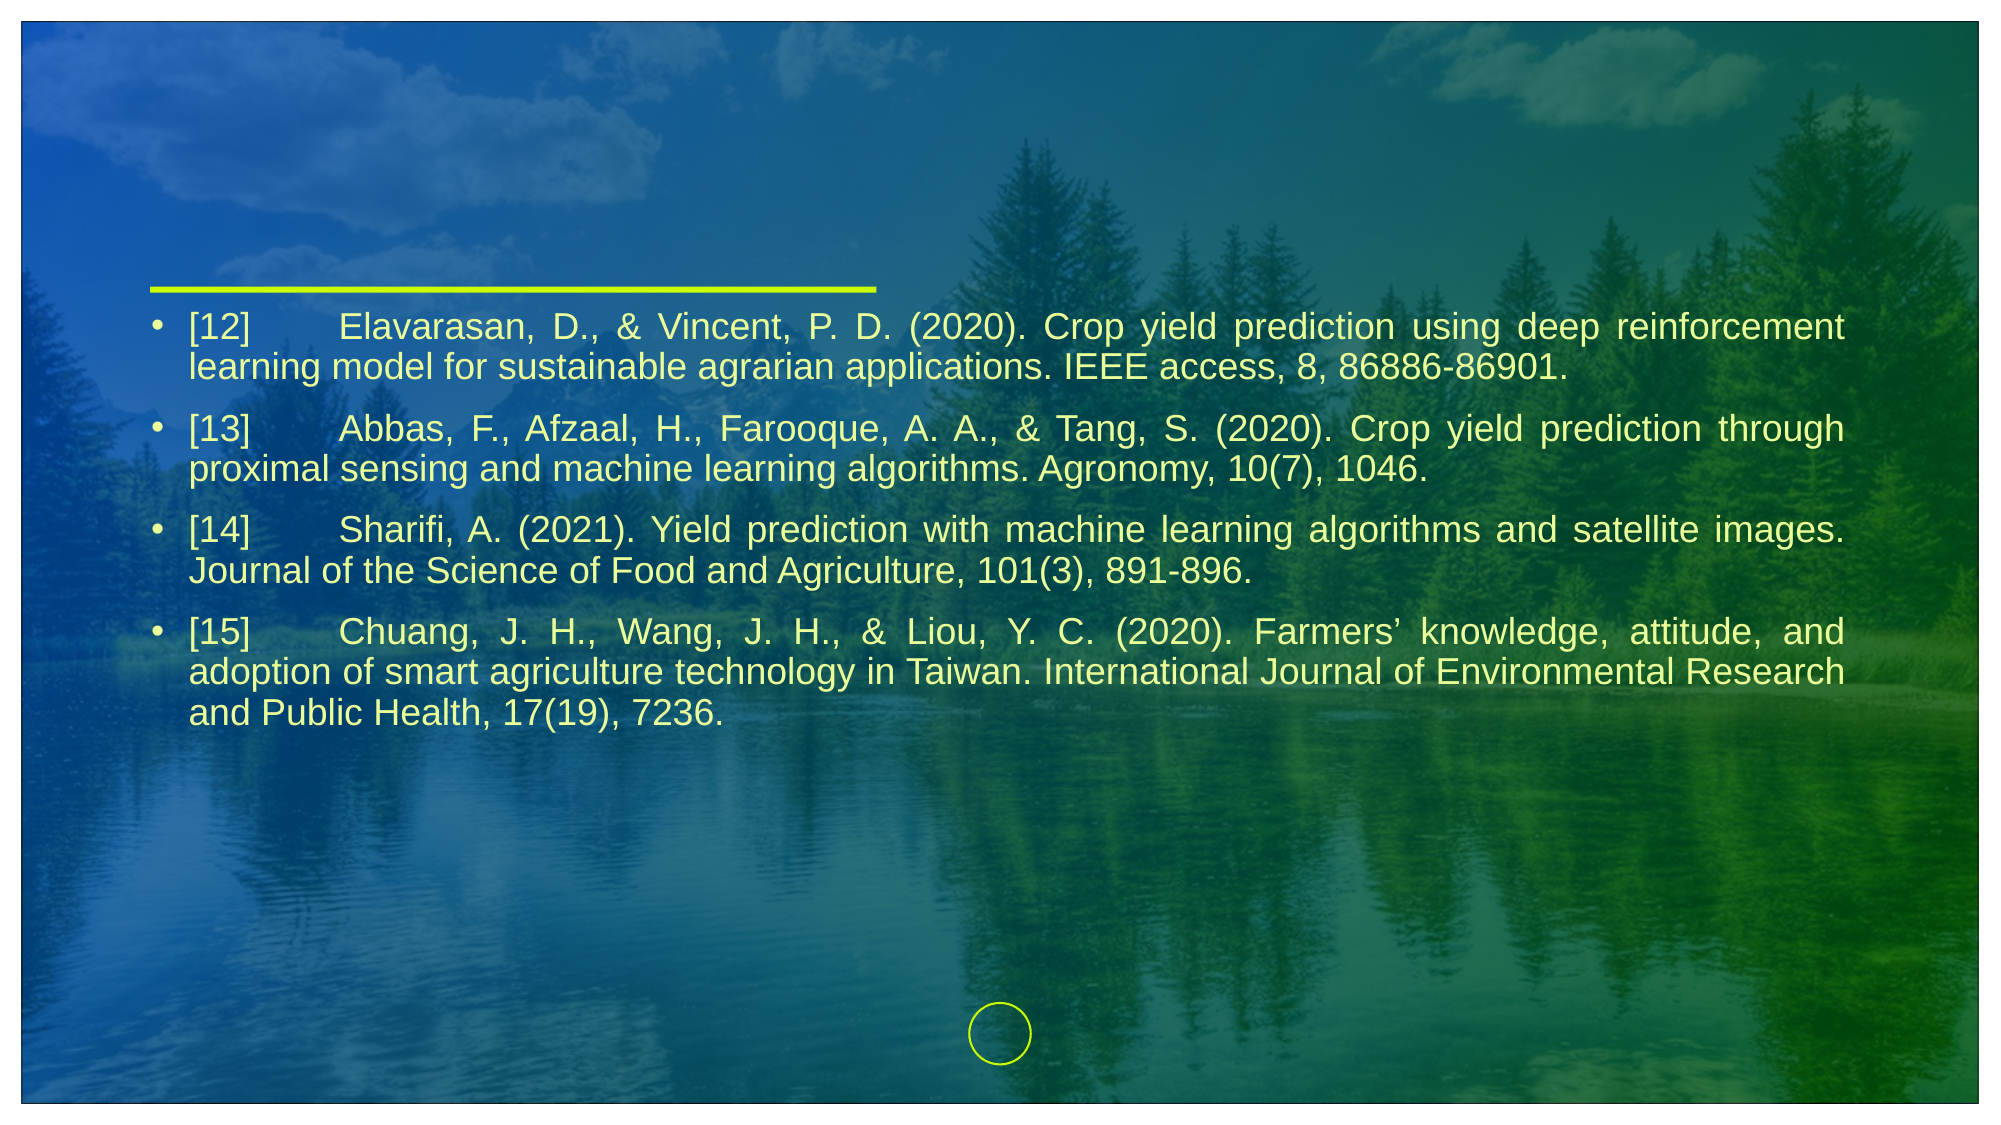

[12]	Elavarasan, D., & Vincent, P. D. (2020). Crop yield prediction using deep reinforcement learning model for sustainable agrarian applications. IEEE access, 8, 86886-86901.
[13]	Abbas, F., Afzaal, H., Farooque, A. A., & Tang, S. (2020). Crop yield prediction through proximal sensing and machine learning algorithms. Agronomy, 10(7), 1046.
[14]	Sharifi, A. (2021). Yield prediction with machine learning algorithms and satellite images. Journal of the Science of Food and Agriculture, 101(3), 891-896.
[15]	Chuang, J. H., Wang, J. H., & Liou, Y. C. (2020). Farmers’ knowledge, attitude, and adoption of smart agriculture technology in Taiwan. International Journal of Environmental Research and Public Health, 17(19), 7236.